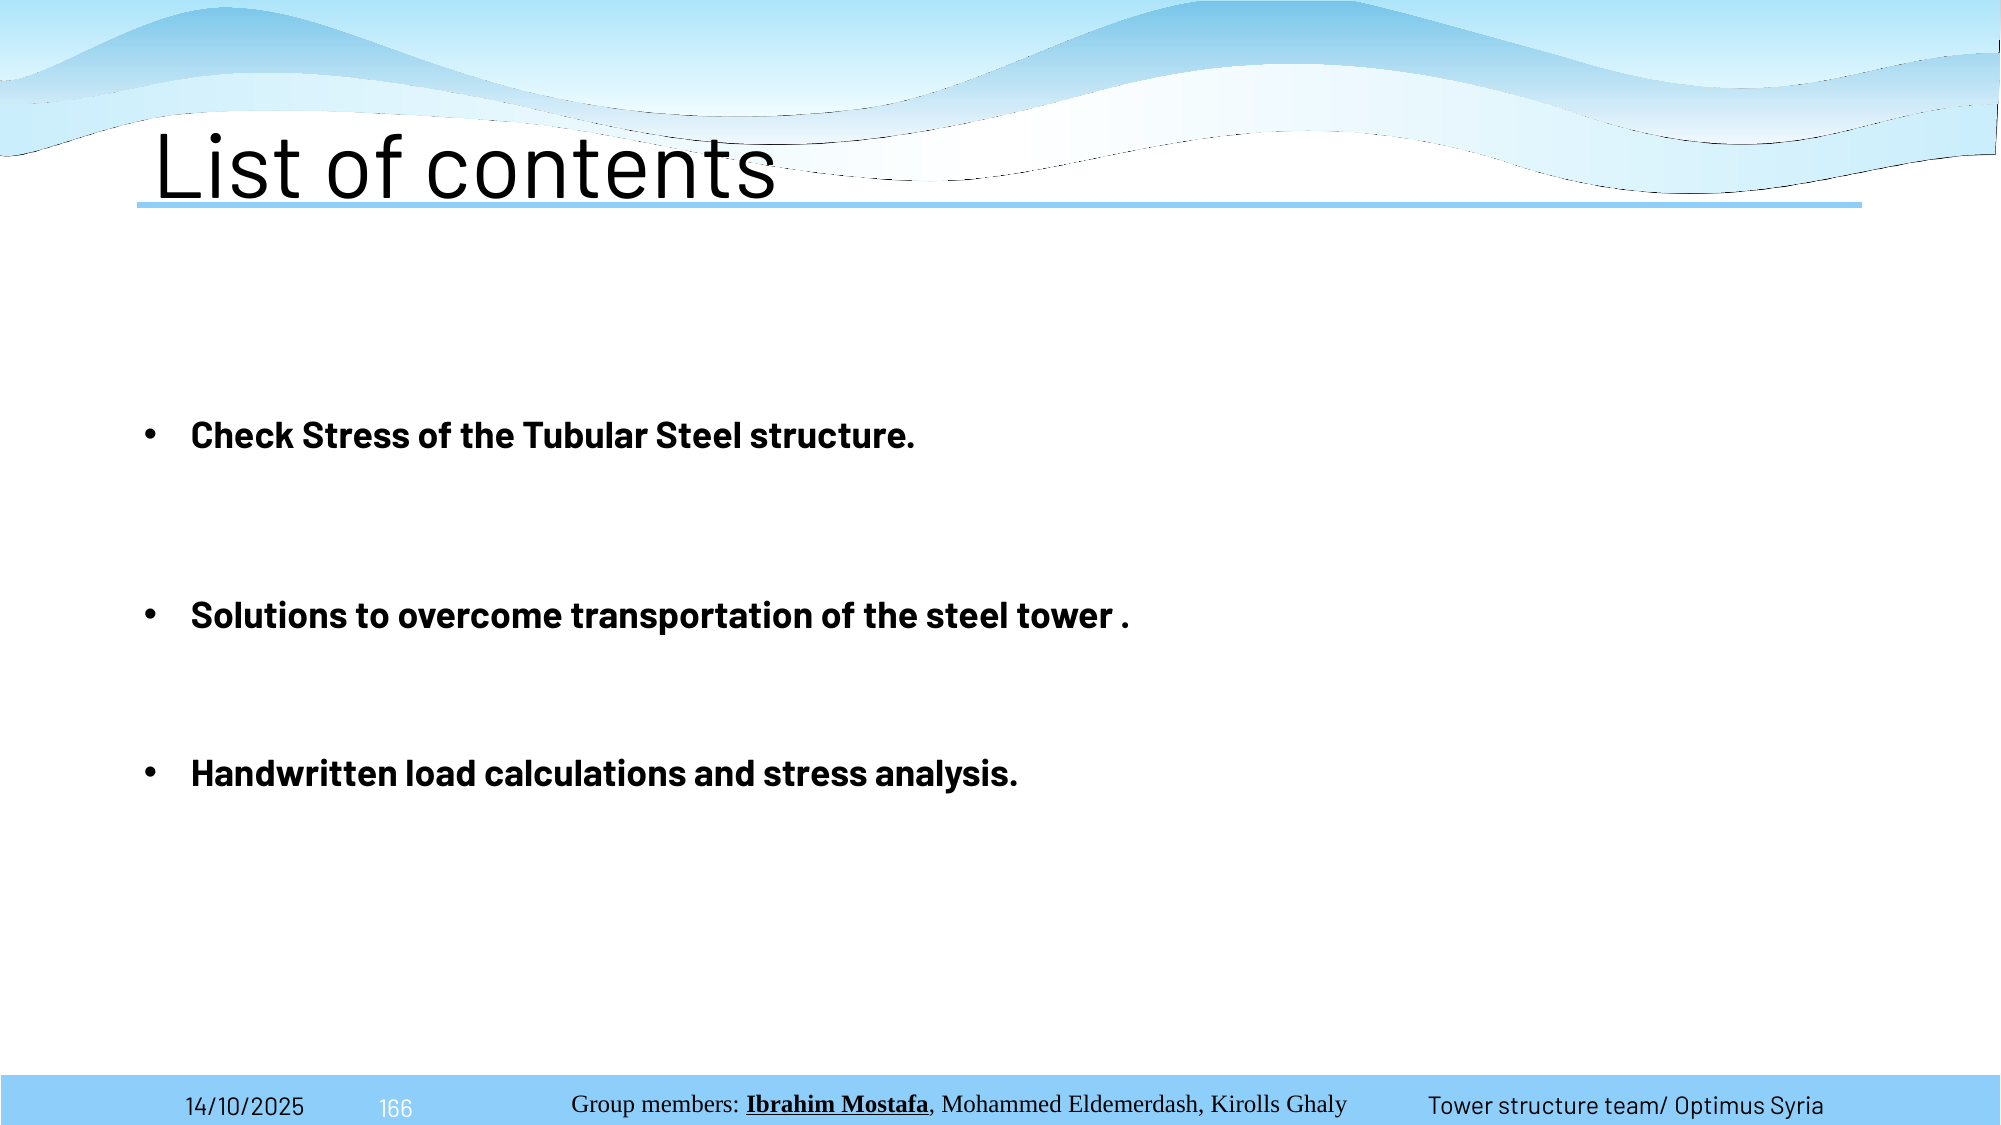

# List of contents
Check Stress of the Tubular Steel structure.
Solutions to overcome transportation of the steel tower .

Handwritten load calculations and stress analysis.
Tower structure team/ Optimus Syria
14/10/2025
166
Group members: Ibrahim Mostafa, Mohammed Eldemerdash, Kirolls Ghaly